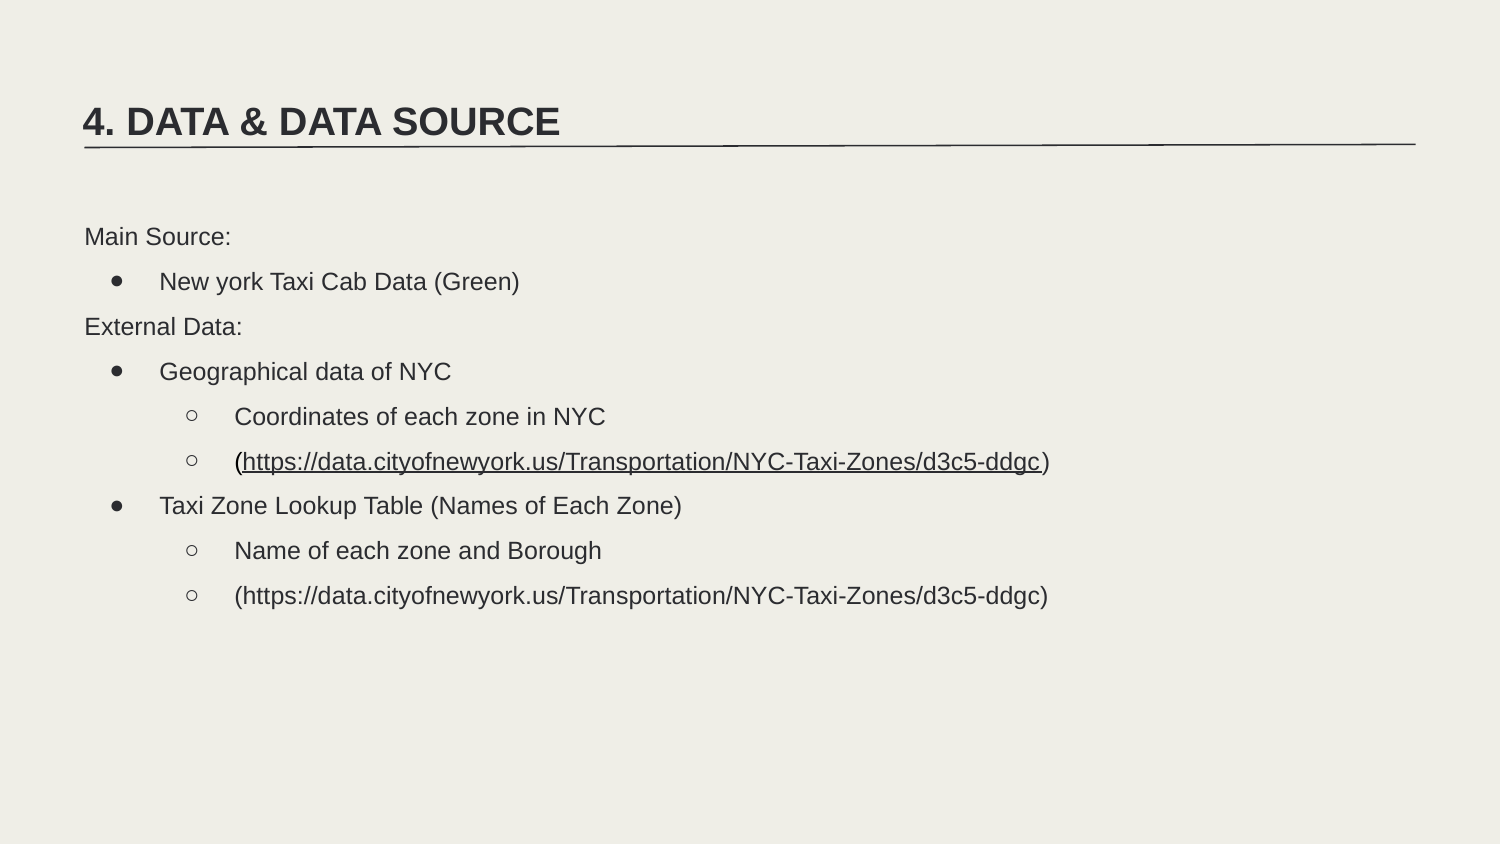

4. DATA & DATA SOURCE
Main Source:
New york Taxi Cab Data (Green)
External Data:
Geographical data of NYC
Coordinates of each zone in NYC
(https://data.cityofnewyork.us/Transportation/NYC-Taxi-Zones/d3c5-ddgc)
Taxi Zone Lookup Table (Names of Each Zone)
Name of each zone and Borough
(https://data.cityofnewyork.us/Transportation/NYC-Taxi-Zones/d3c5-ddgc)